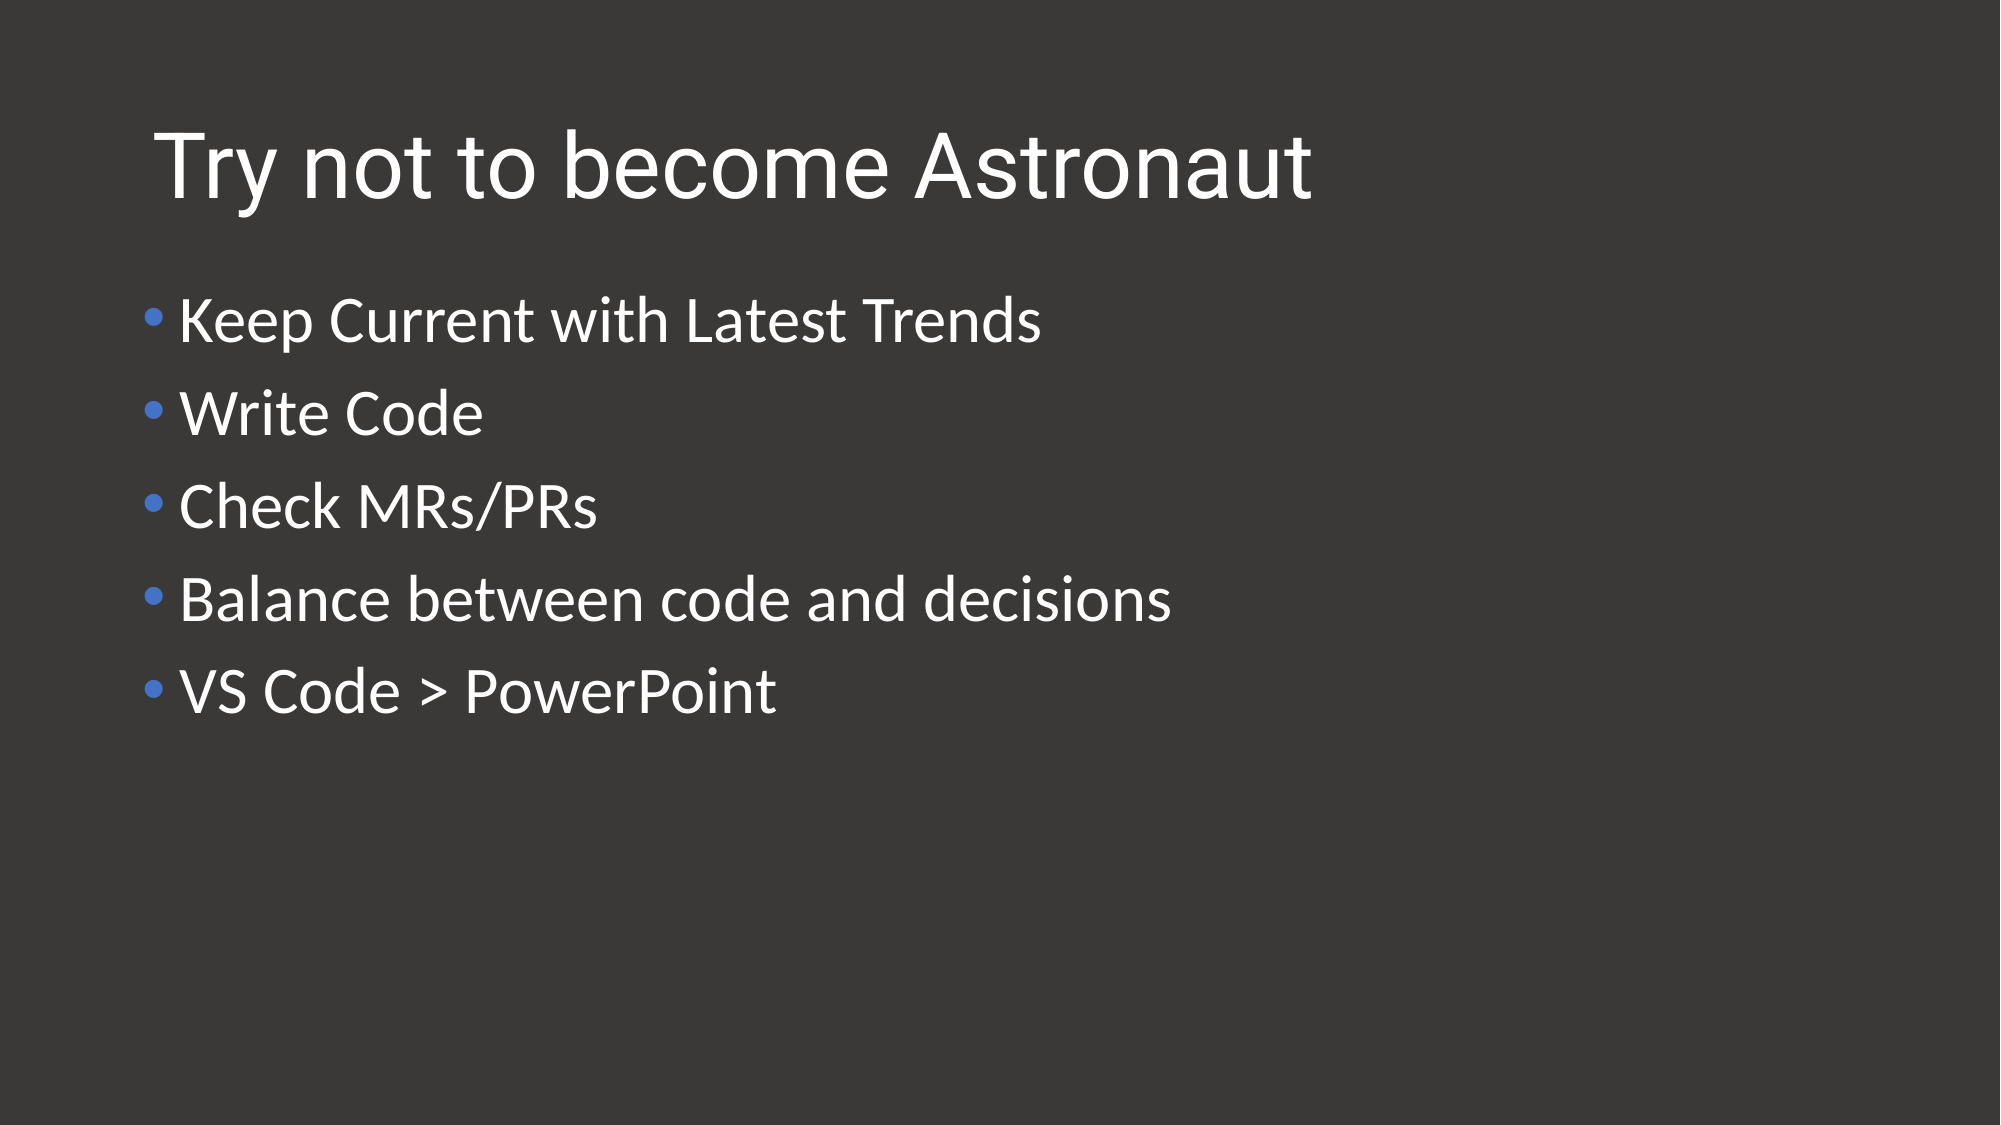

# Try not to become Astronaut
Keep Current with Latest Trends
Write Code
Check MRs/PRs
Balance between code and decisions
VS Code > PowerPoint